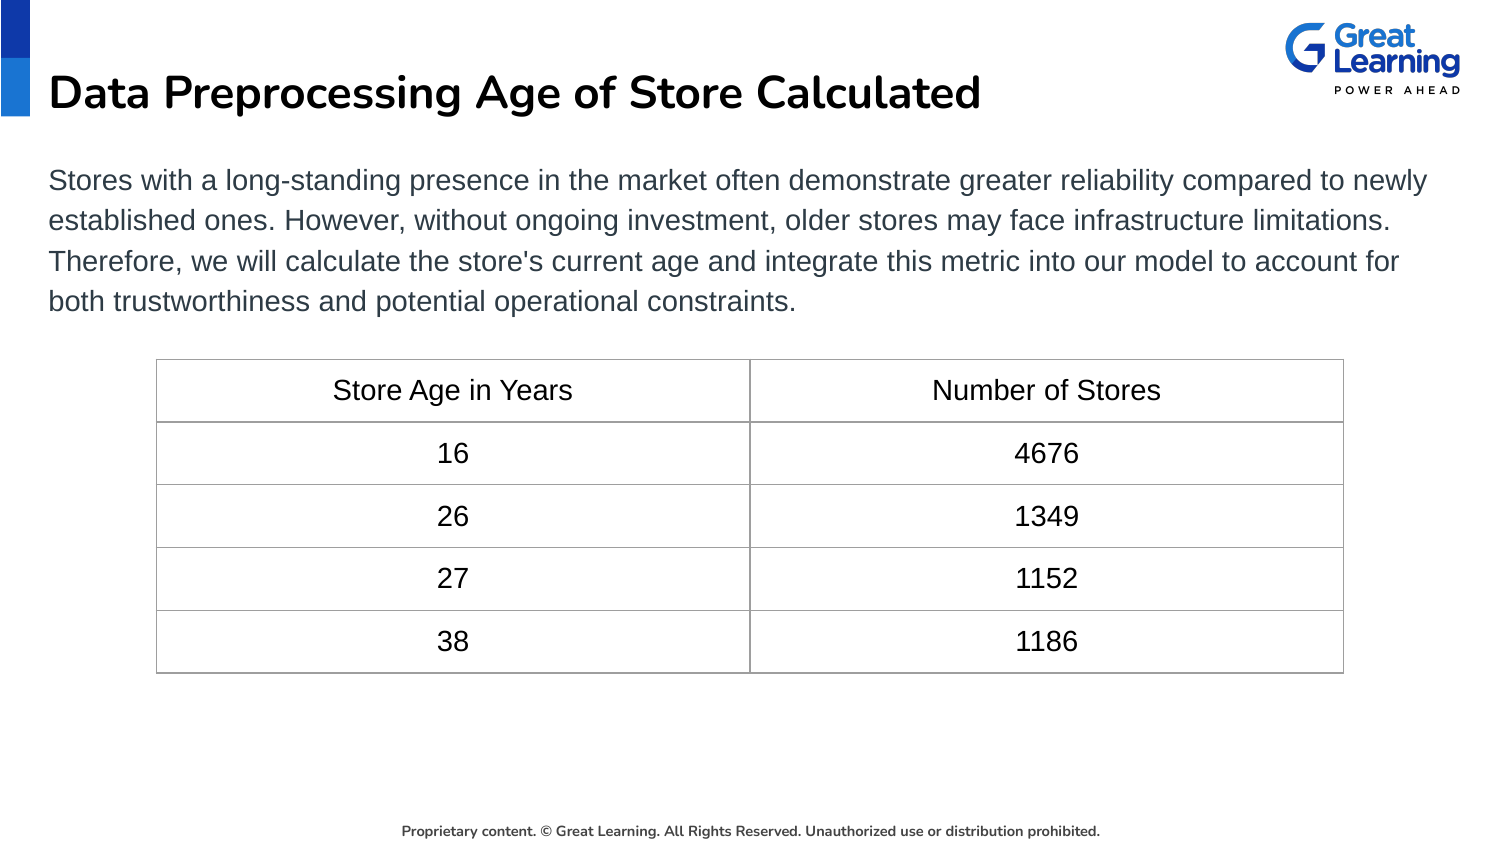

# Data Preprocessing Age of Store Calculated
Stores with a long-standing presence in the market often demonstrate greater reliability compared to newly established ones. However, without ongoing investment, older stores may face infrastructure limitations. Therefore, we will calculate the store's current age and integrate this metric into our model to account for both trustworthiness and potential operational constraints.
| Store Age in Years | Number of Stores |
| --- | --- |
| 16 | 4676 |
| 26 | 1349 |
| 27 | 1152 |
| 38 | 1186 |